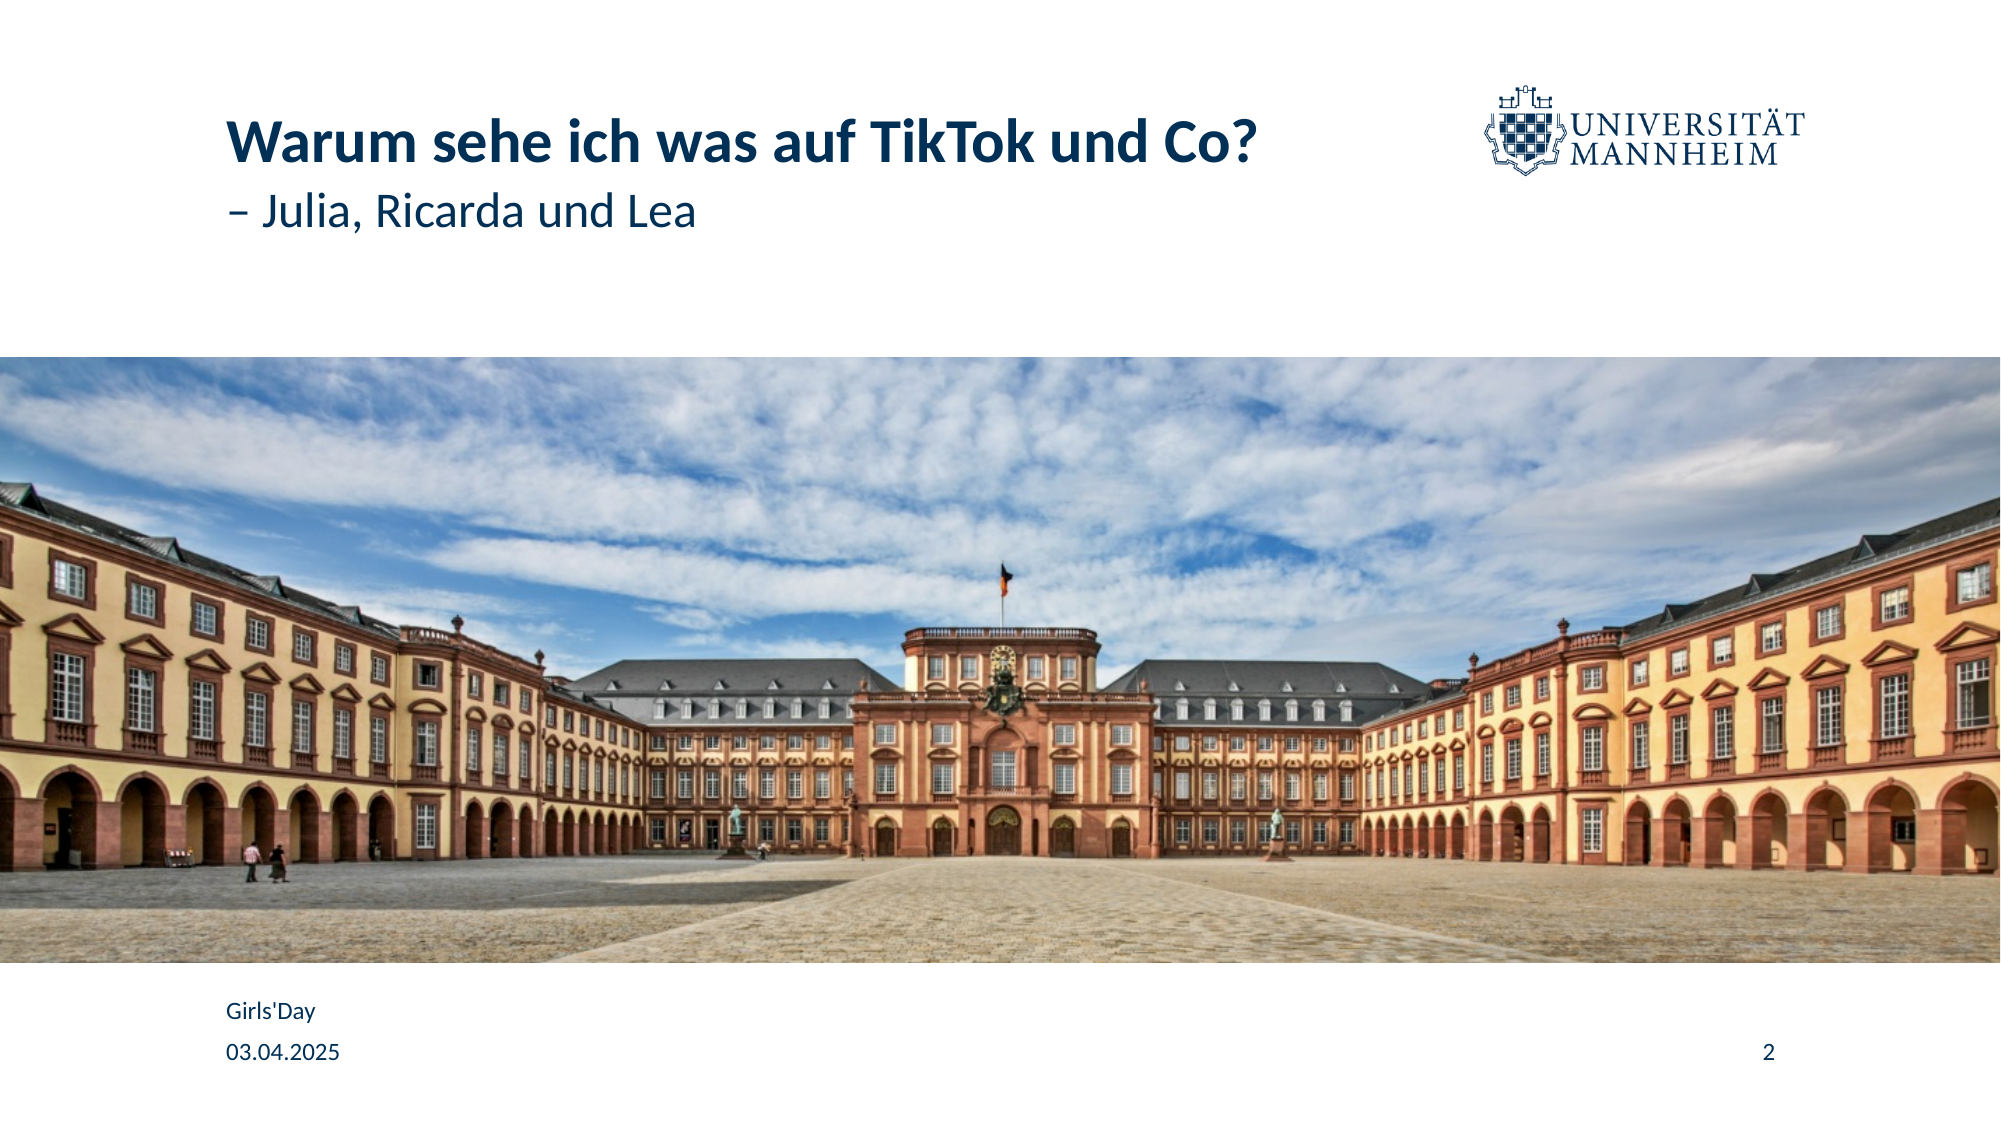

# Warum sehe ich was auf TikTok und Co?
– Julia, Ricarda und Lea
Girls'Day
03.04.2025
2